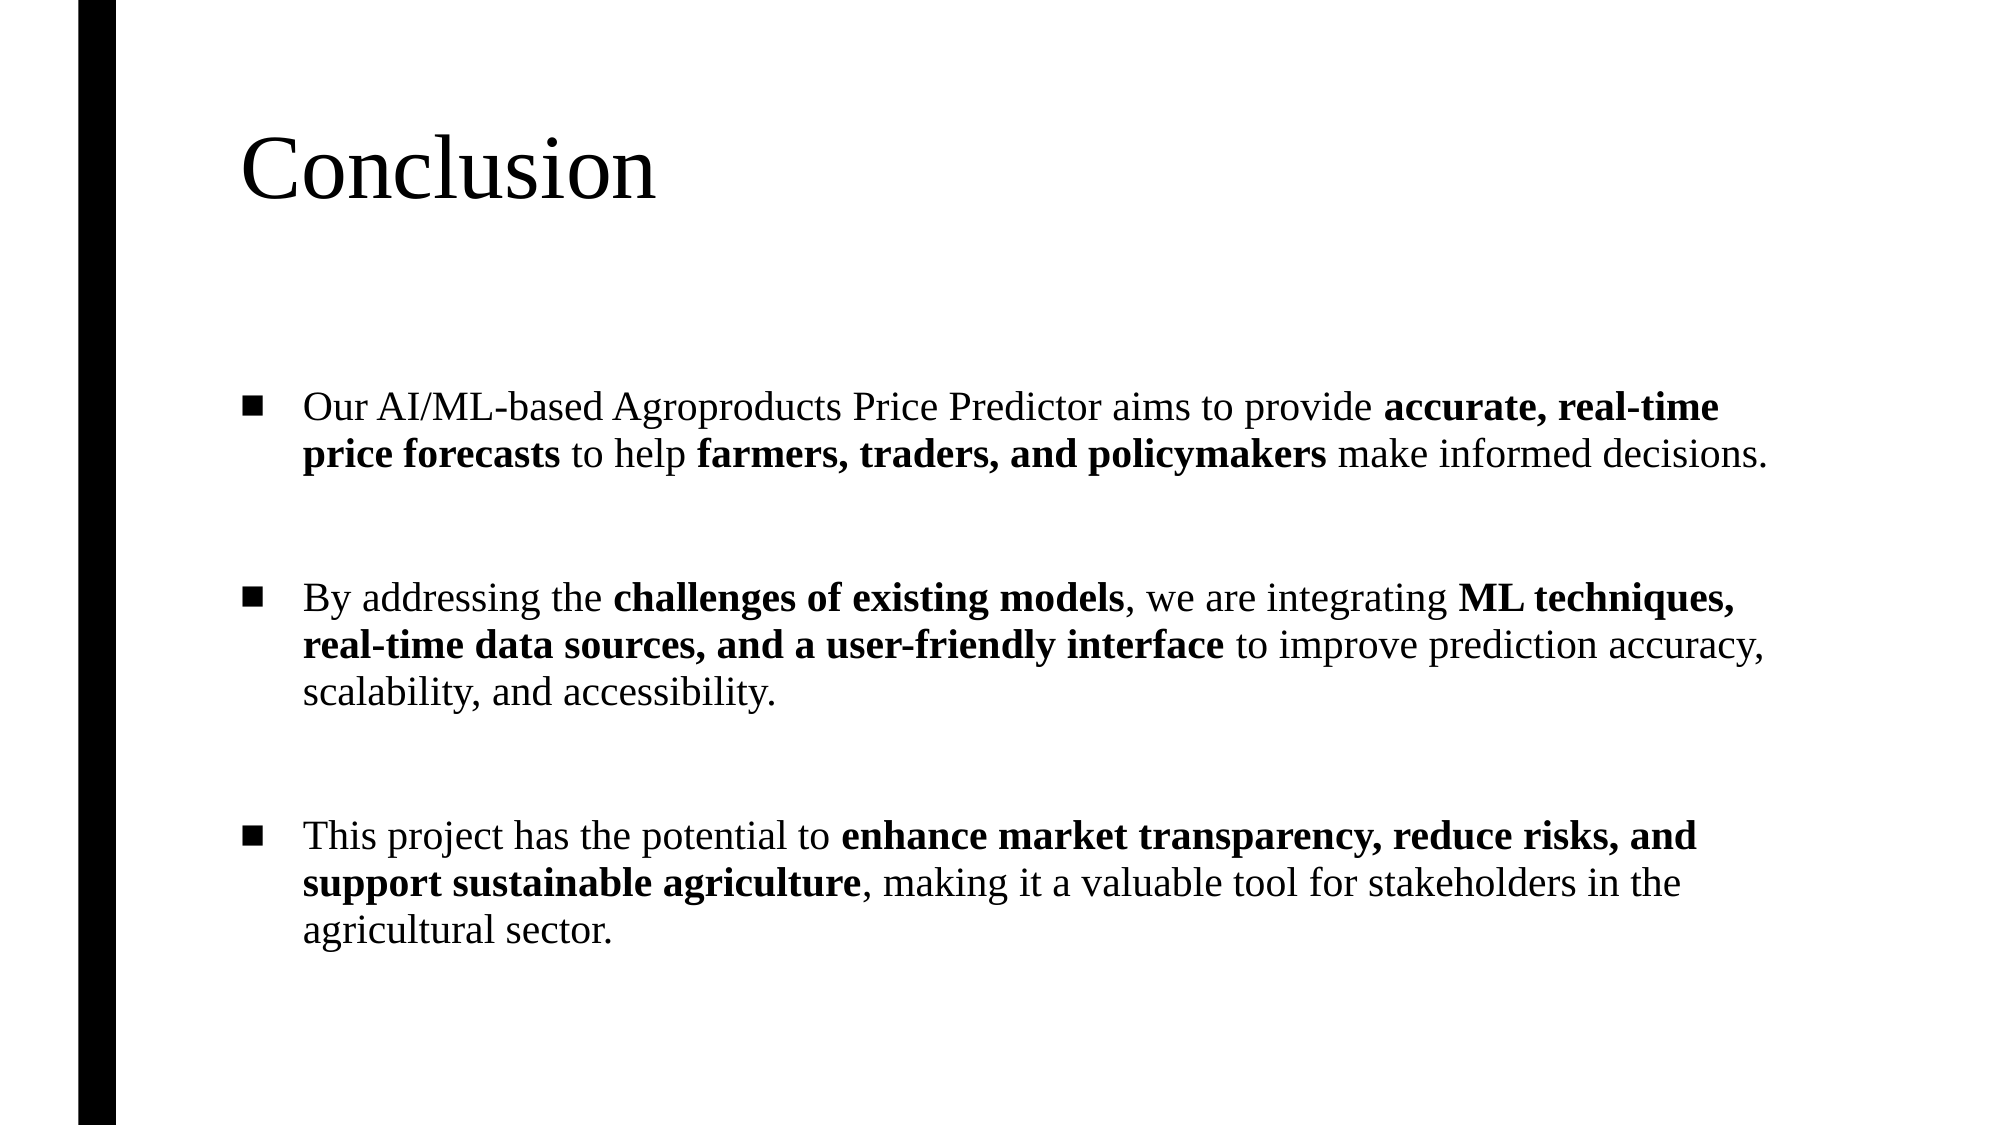

# Conclusion
Our AI/ML-based Agroproducts Price Predictor aims to provide accurate, real-time price forecasts to help farmers, traders, and policymakers make informed decisions.

By addressing the challenges of existing models, we are integrating ML techniques, real-time data sources, and a user-friendly interface to improve prediction accuracy, scalability, and accessibility.

This project has the potential to enhance market transparency, reduce risks, and support sustainable agriculture, making it a valuable tool for stakeholders in the agricultural sector.